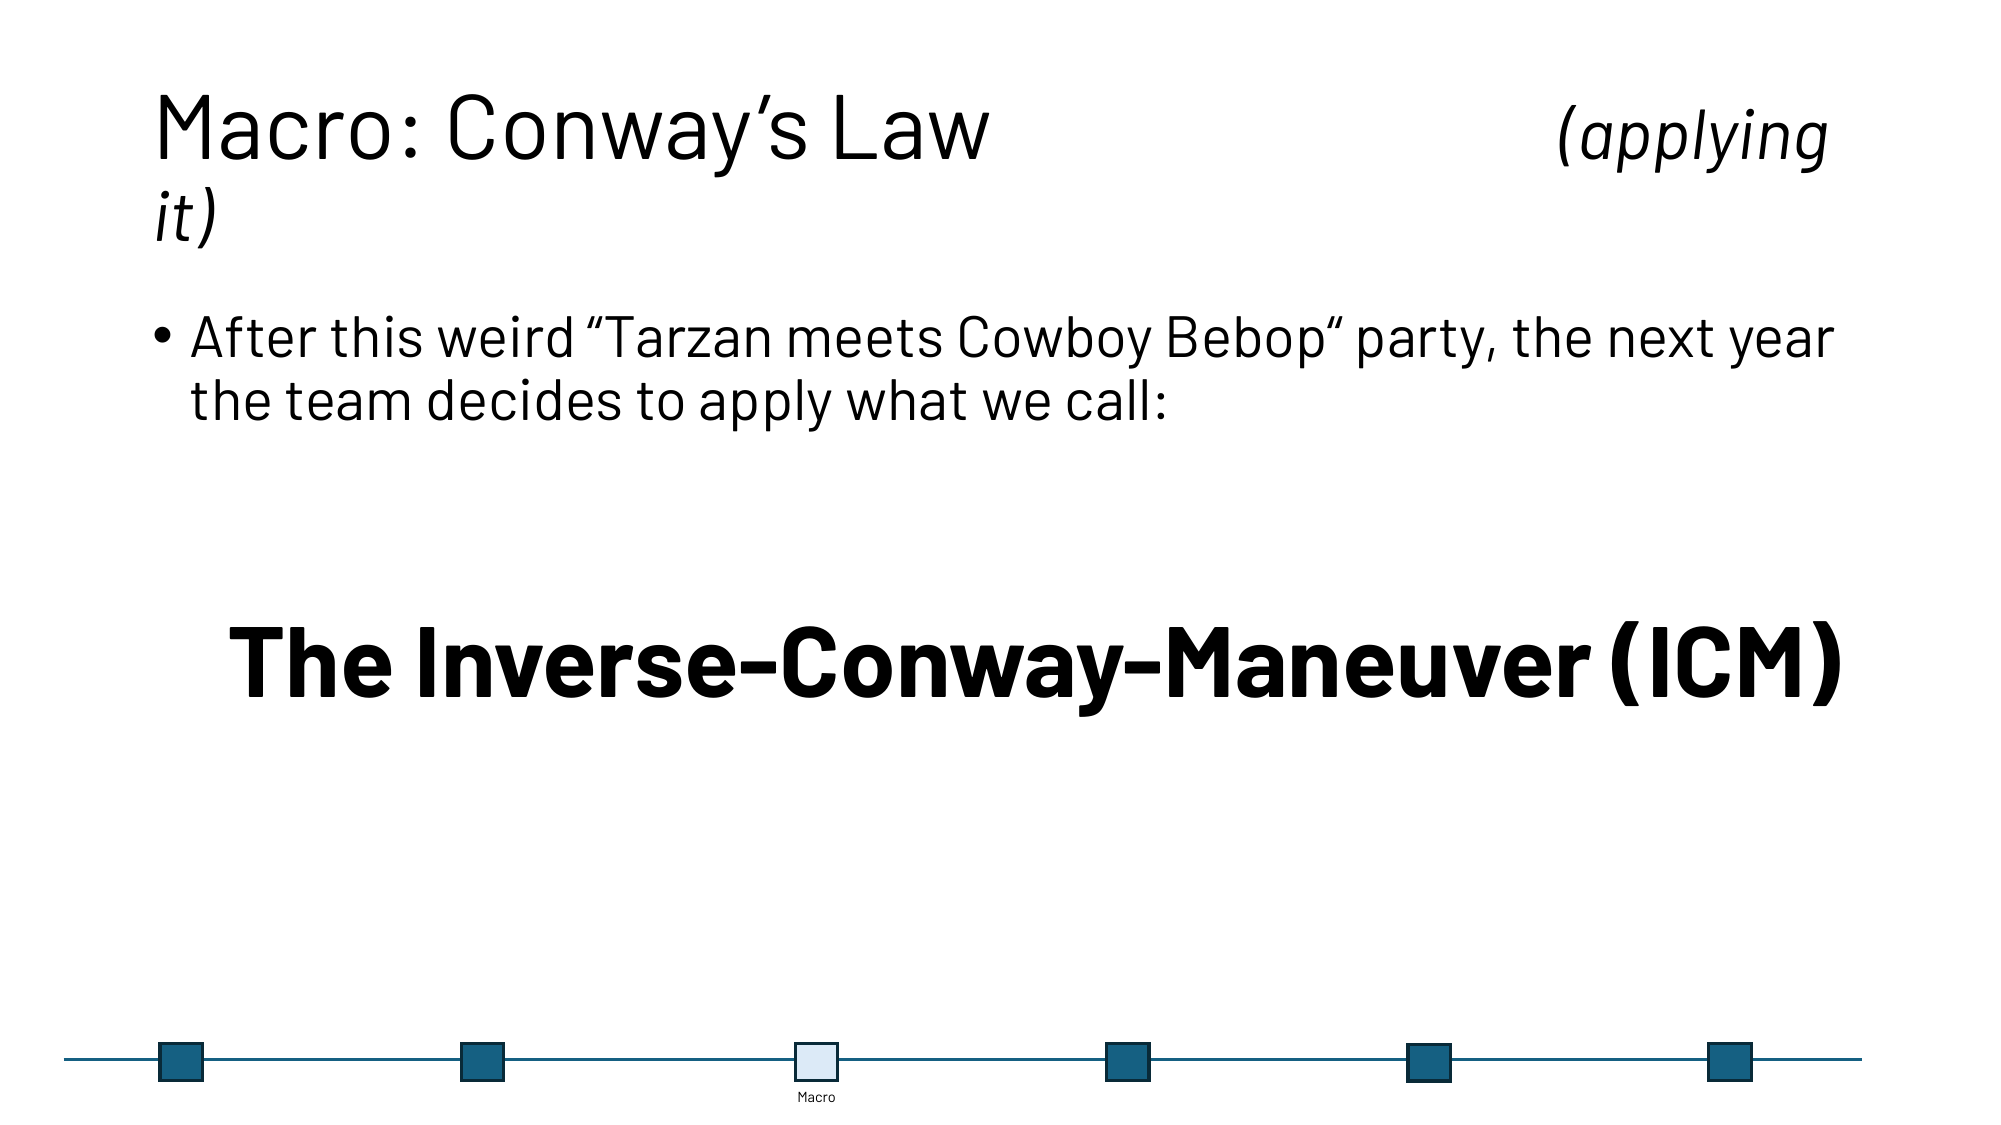

# Macro: Conway’s Law                               (applying it)
After this weird “Tarzan meets Cowboy Bebop“ party, the next year the team decides to apply what we call:

The Inverse-Conway-Maneuver (ICM)

Macro